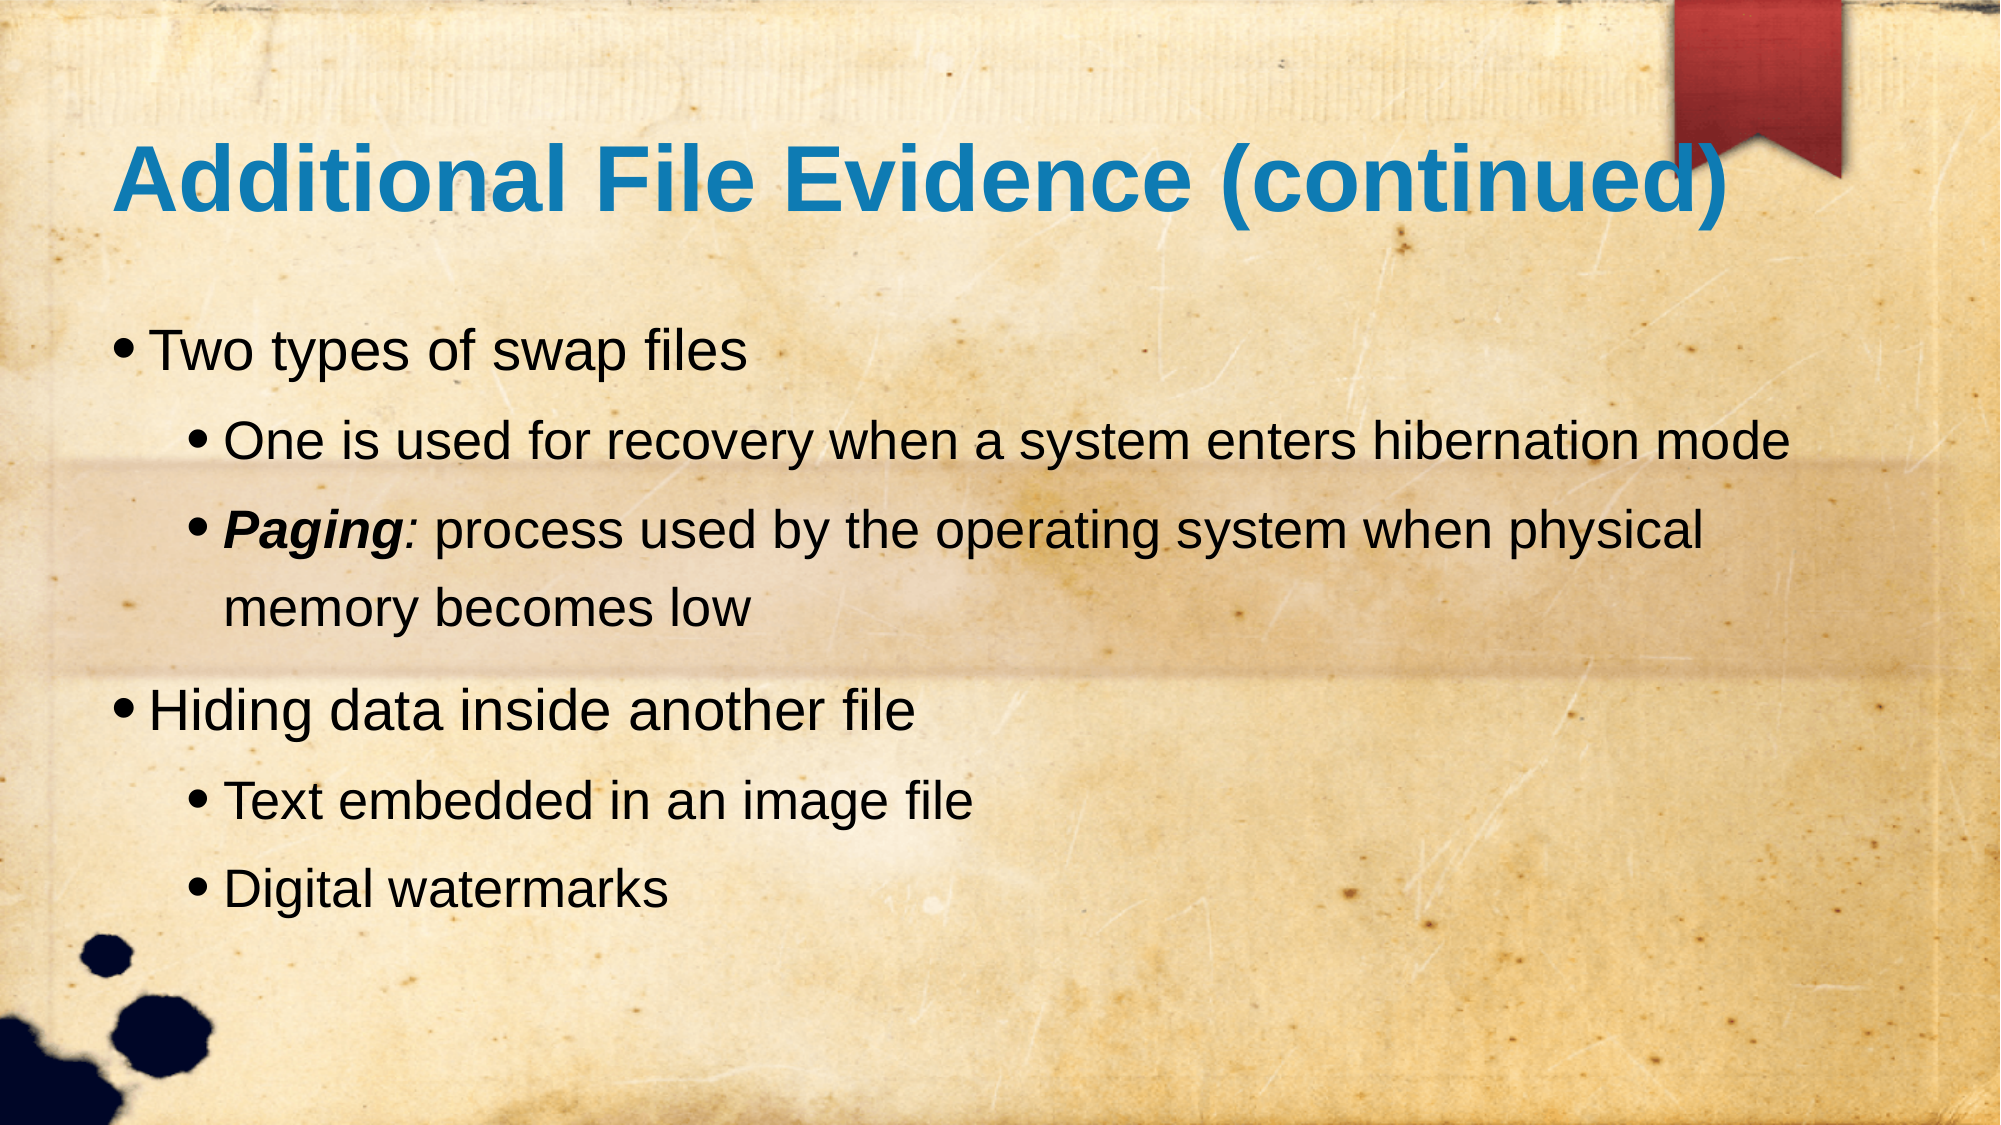

Additional File Evidence (continued)
Two types of swap files
One is used for recovery when a system enters hibernation mode
Paging: process used by the operating system when physical memory becomes low
Hiding data inside another file
Text embedded in an image file
Digital watermarks